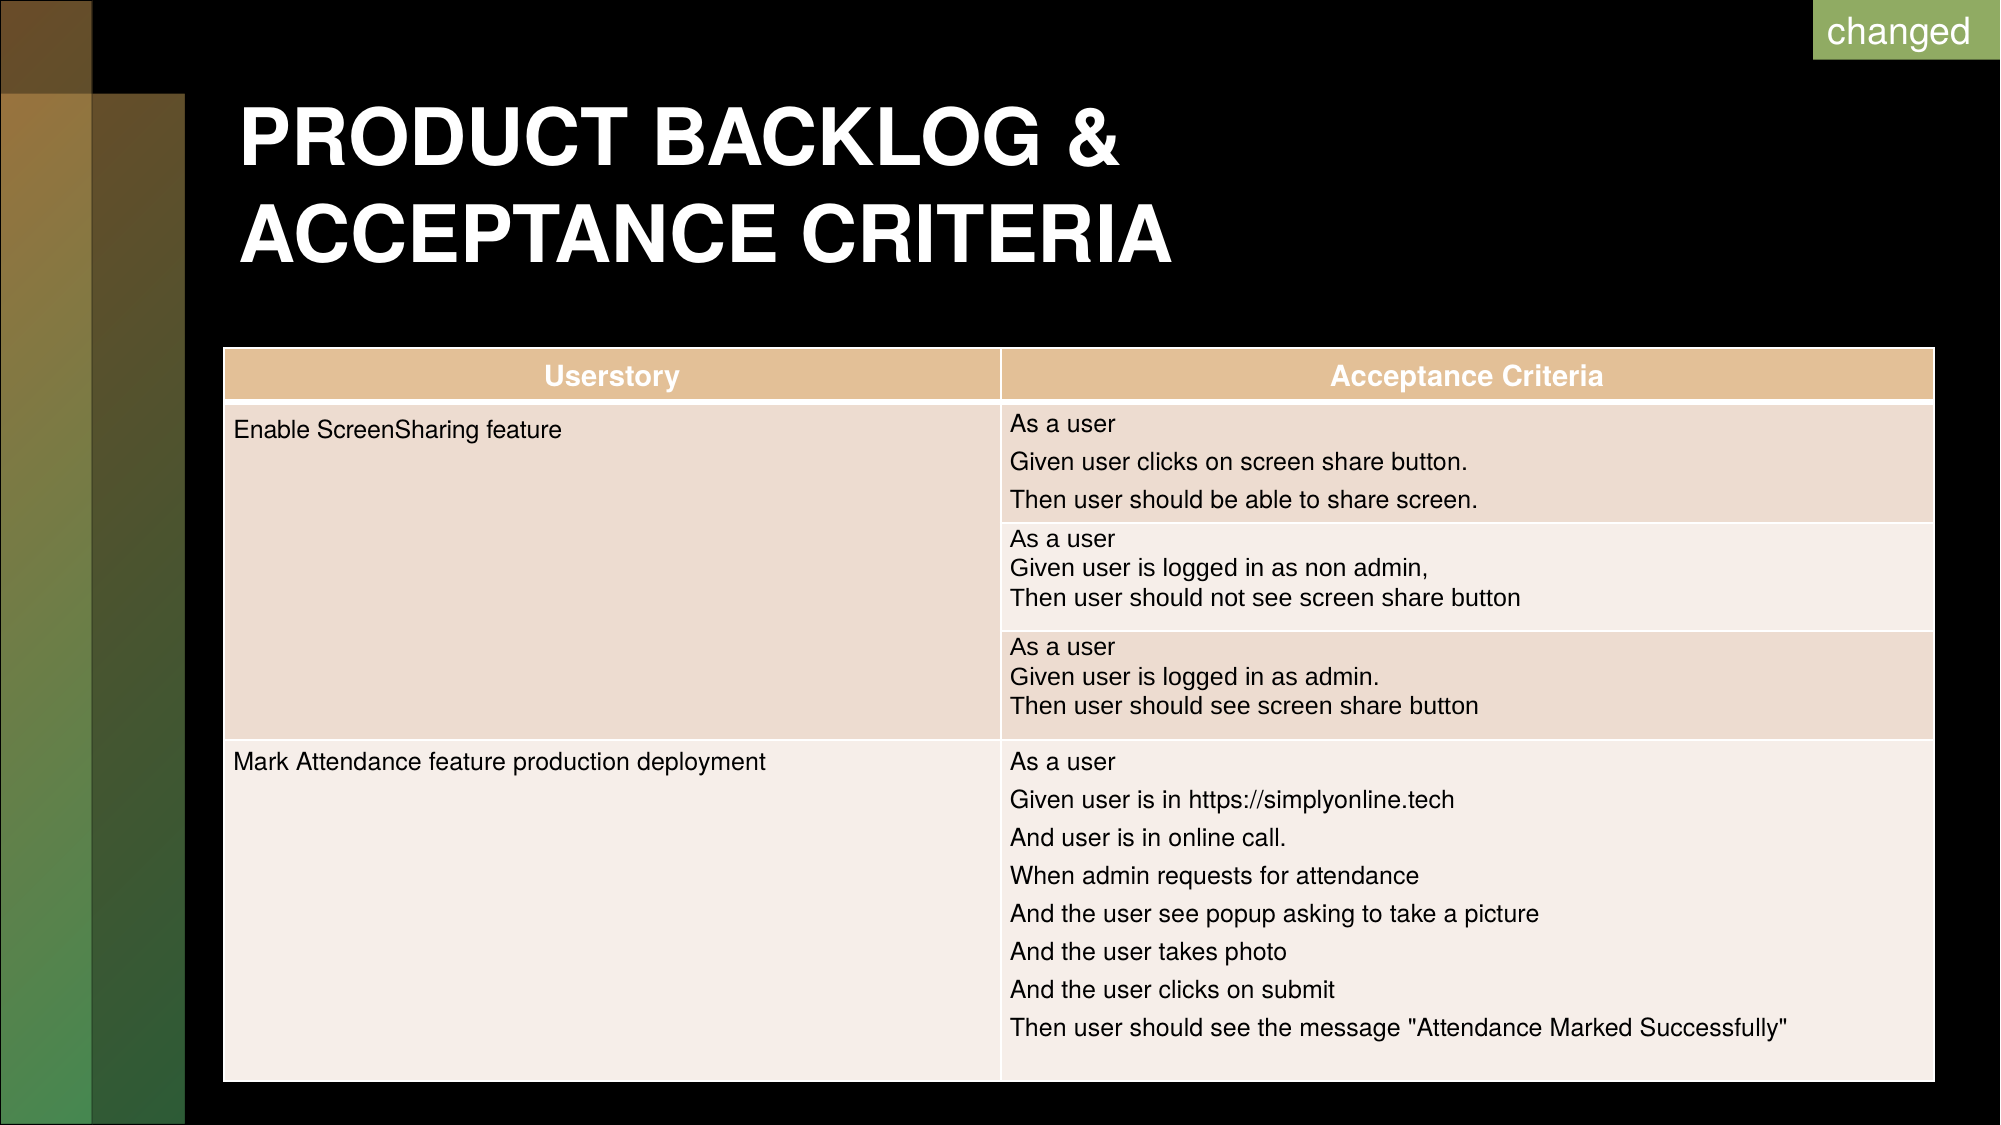

changed
Product backlog &
Acceptance criteria
| Userstory | Acceptance Criteria |
| --- | --- |
| Enable ScreenSharing feature | As a user Given user clicks on screen share button. Then user should be able to share screen. |
|  | As a user Given user is logged in as non admin, Then user should not see screen share button |
|  | As a user Given user is logged in as admin. Then user should see screen share button |
| Mark Attendance feature production deployment | As a user Given user is in https://simplyonline.tech And user is in online call. When admin requests for attendance And the user see popup asking to take a picture And the user takes photo And the user clicks on submit Then user should see the message "Attendance Marked Successfully" |